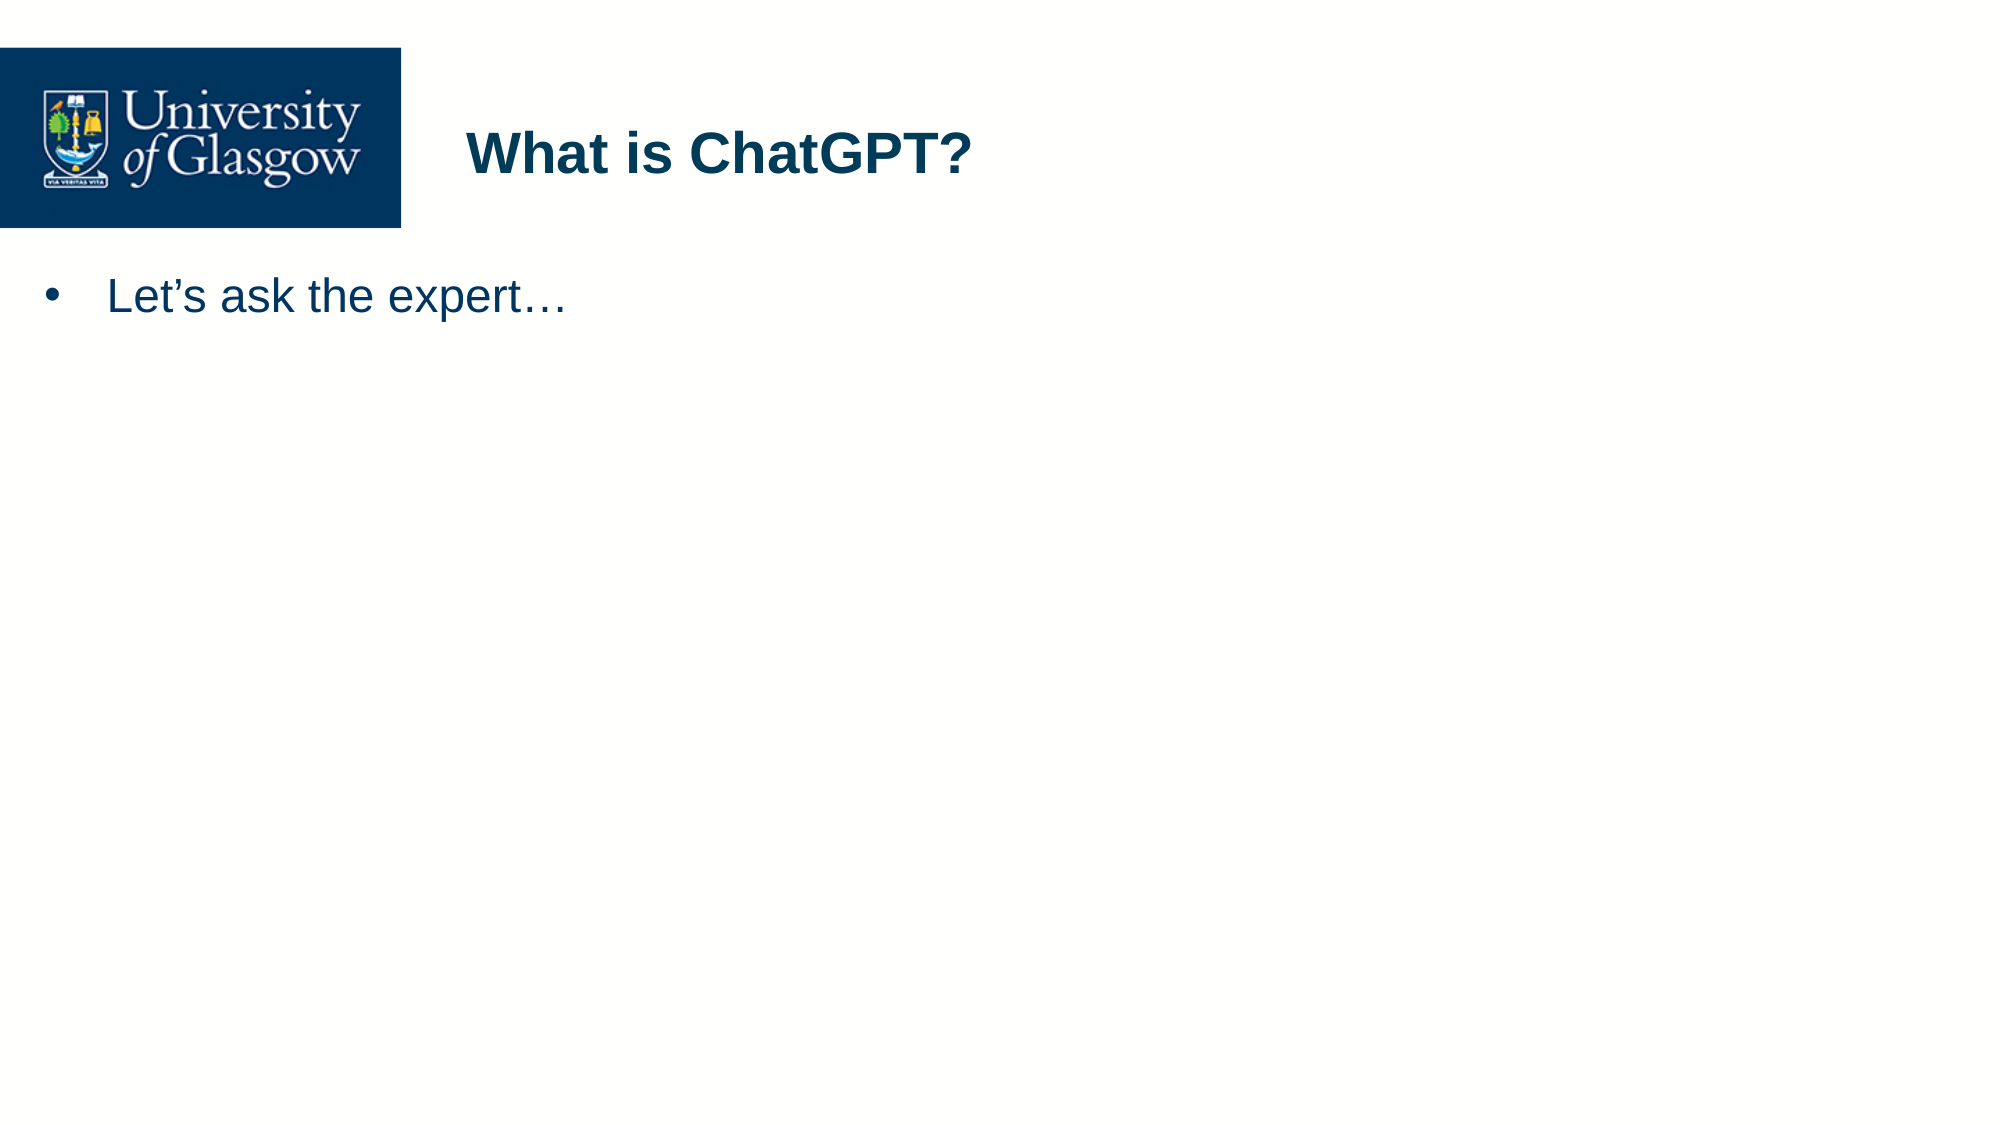

# What is ChatGPT?
Let’s ask the expert…